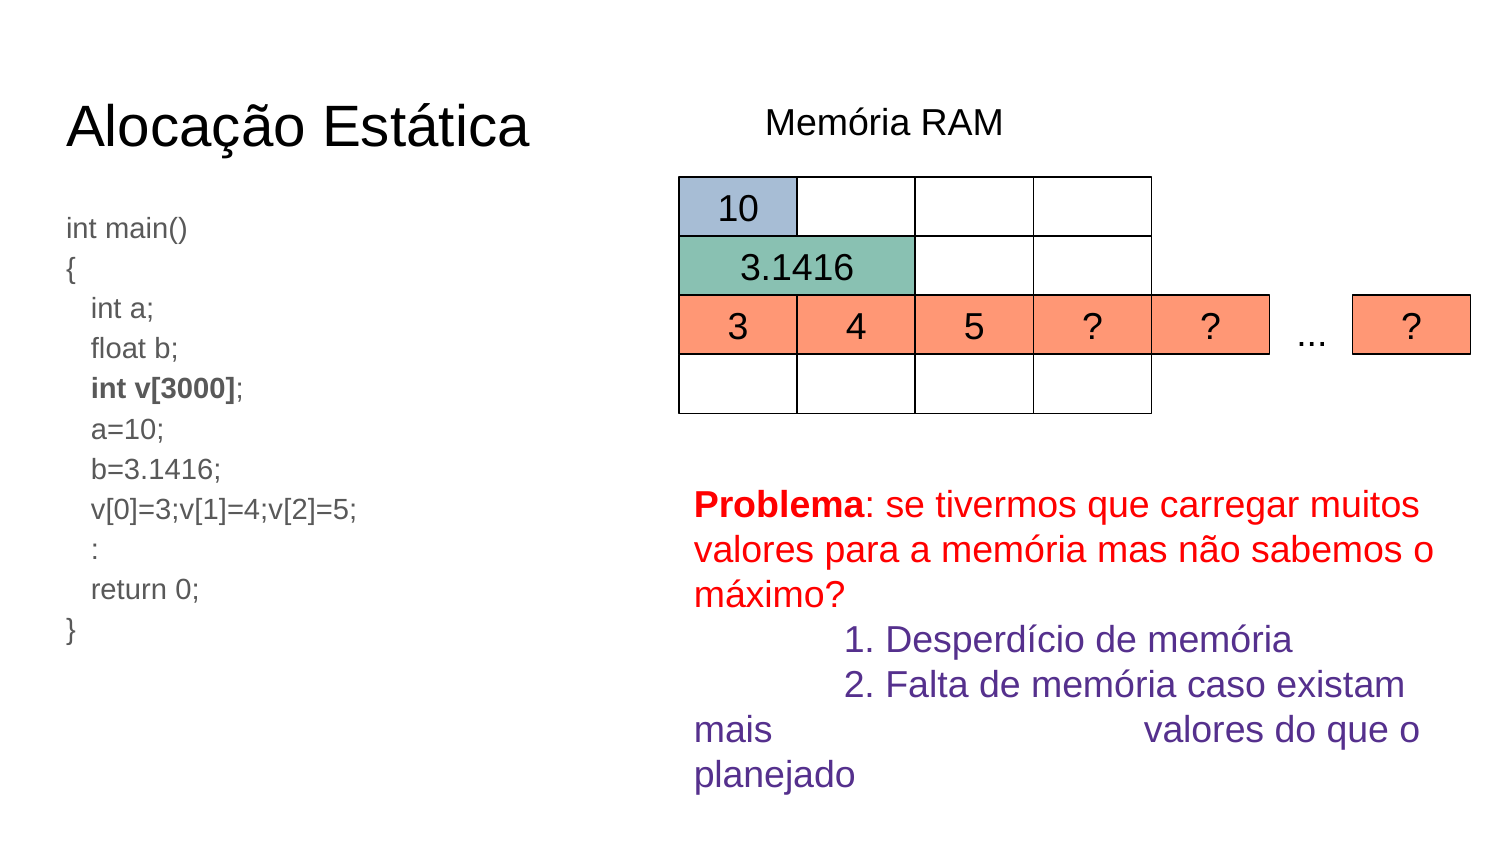

Alocação Estática
Memória RAM
10

int main()
{
   int a;
   float b;
   int v[3000];
   a=10;
   b=3.1416;
   v[0]=3;v[1]=4;v[2]=5;
   :
   return 0;
}

3.1416

3
4
5
?
?
?
...

Problema: se tivermos que carregar muitos valores para a memória mas não sabemos o máximo?
	1. Desperdício de memória
	2. Falta de memória caso existam mais 			valores do que o planejado